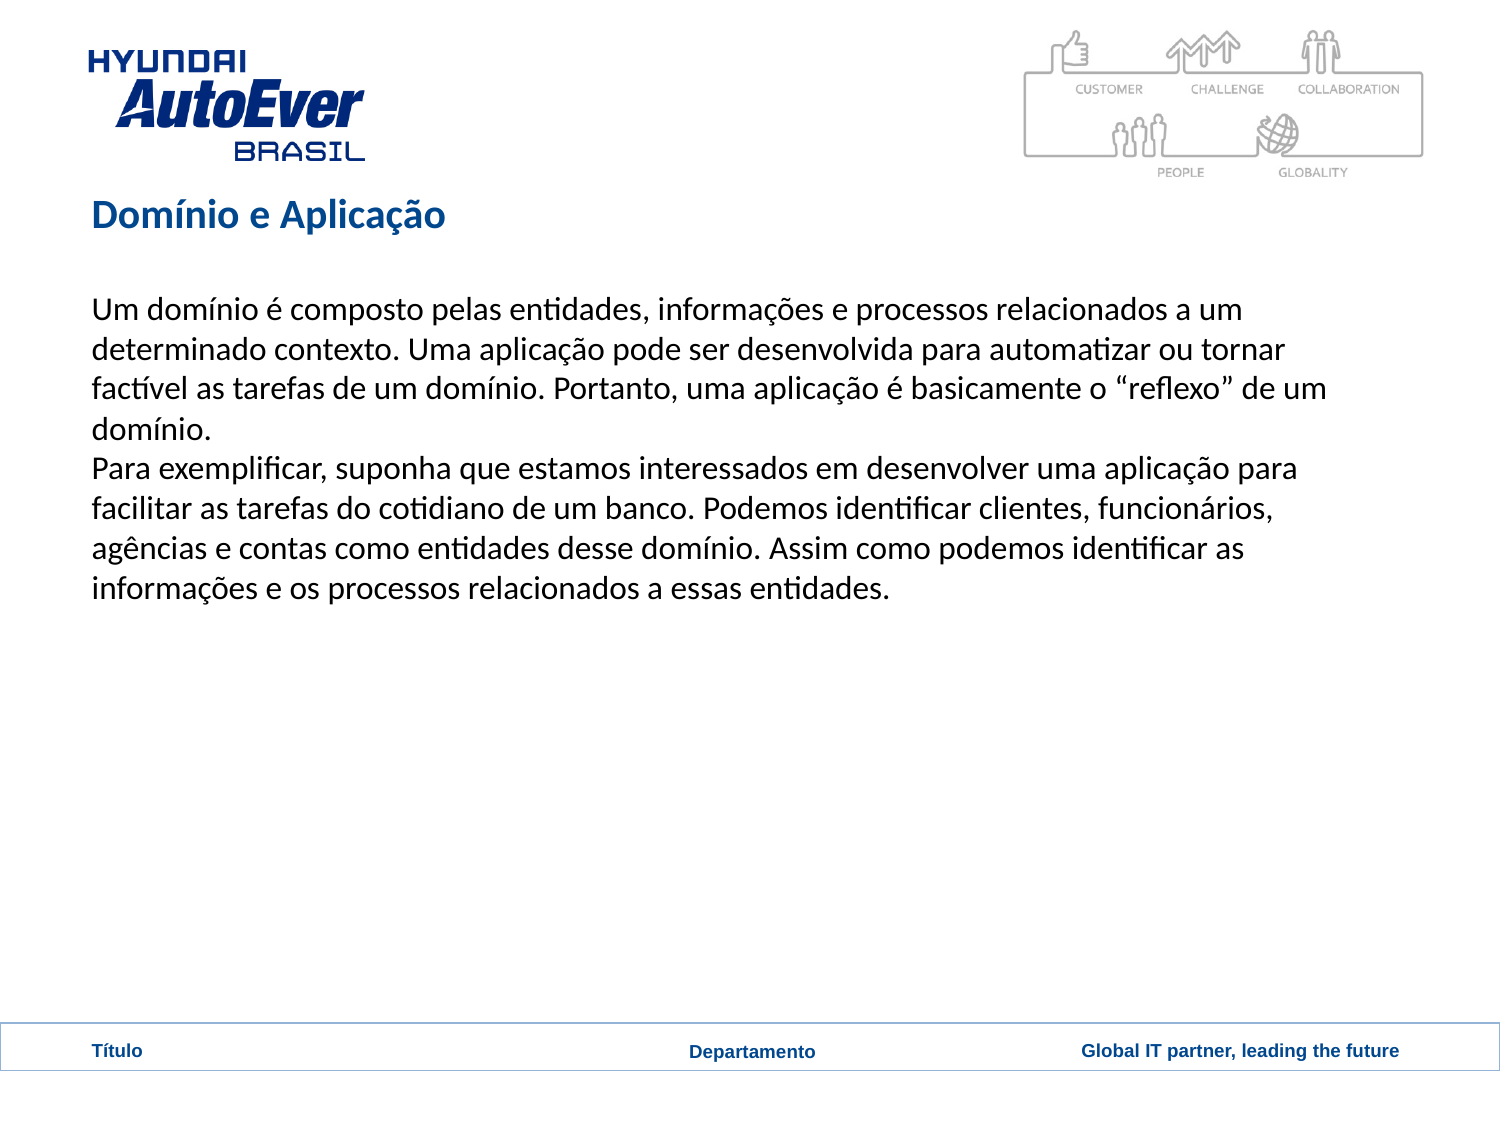

# Domínio e Aplicação
Um domínio é composto pelas entidades, informações e processos relacionados a um determinado contexto. Uma aplicação pode ser desenvolvida para automatizar ou tornar factível as tarefas de um domínio. Portanto, uma aplicação é basicamente o “reflexo” de um domínio.
Para exemplificar, suponha que estamos interessados em desenvolver uma aplicação para facilitar as tarefas do cotidiano de um banco. Podemos identificar clientes, funcionários, agências e contas como entidades desse domínio. Assim como podemos identificar as informações e os processos relacionados a essas entidades.